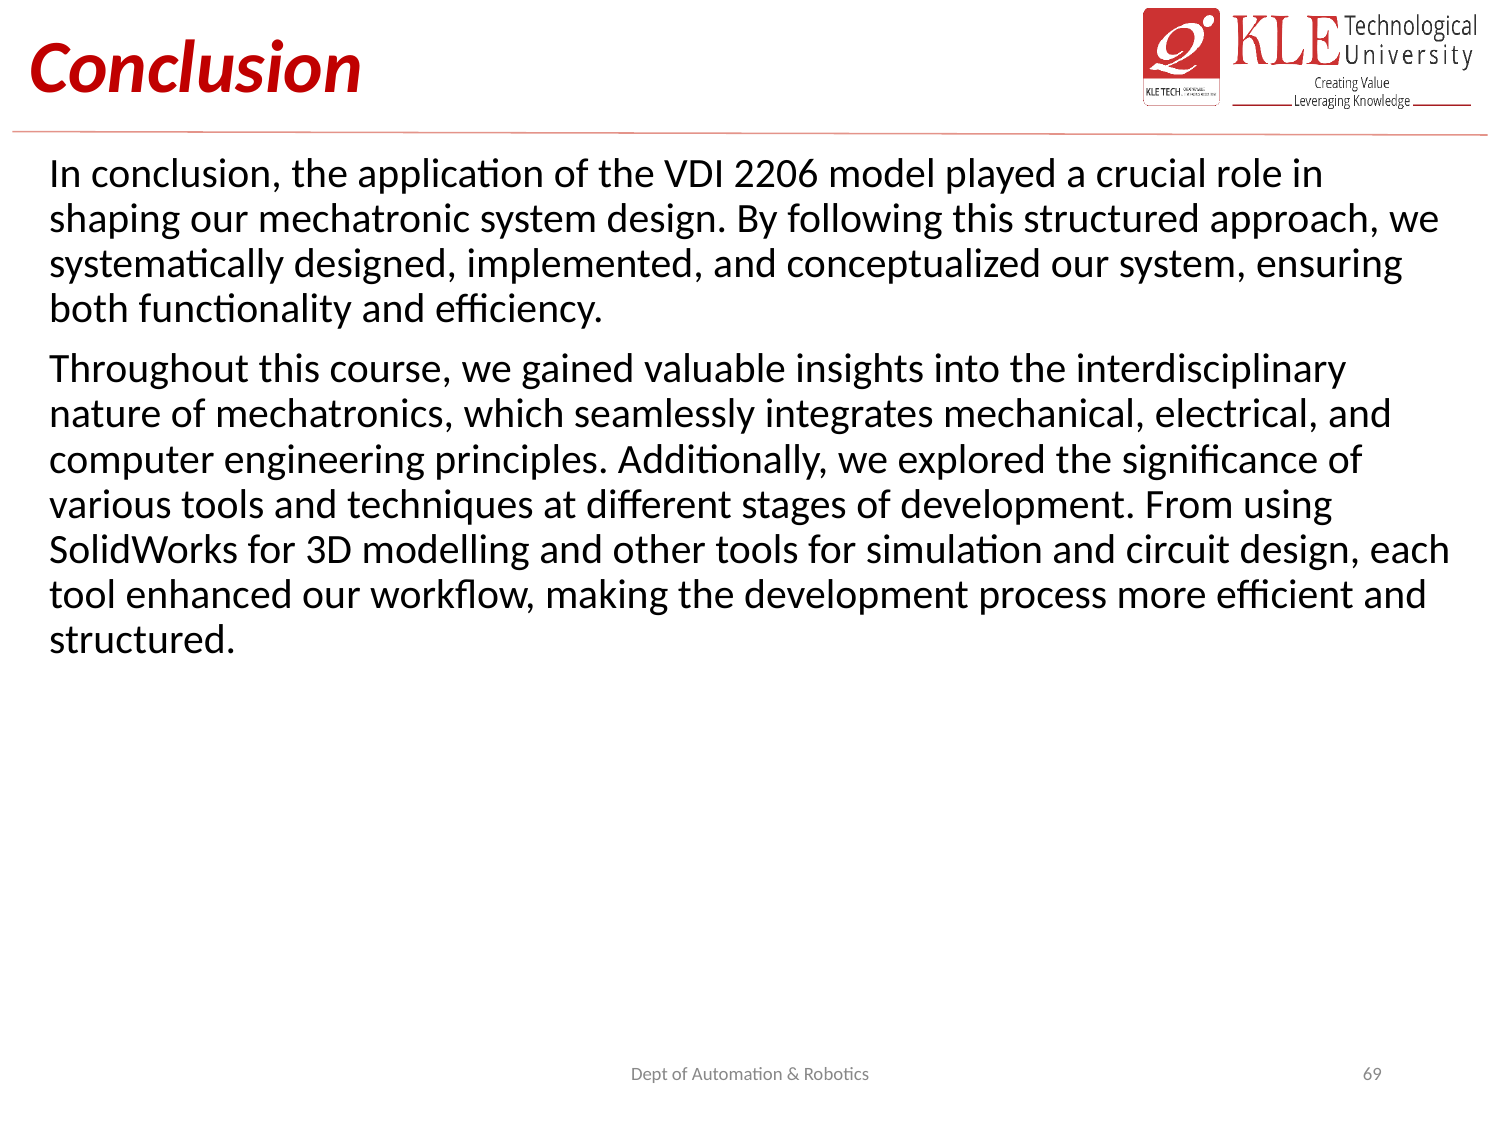

# Conclusion
In conclusion, the application of the VDI 2206 model played a crucial role in shaping our mechatronic system design. By following this structured approach, we systematically designed, implemented, and conceptualized our system, ensuring both functionality and efficiency.
Throughout this course, we gained valuable insights into the interdisciplinary nature of mechatronics, which seamlessly integrates mechanical, electrical, and computer engineering principles. Additionally, we explored the significance of various tools and techniques at different stages of development. From using SolidWorks for 3D modelling and other tools for simulation and circuit design, each tool enhanced our workflow, making the development process more efficient and structured.

Dept of Automation & Robotics
69